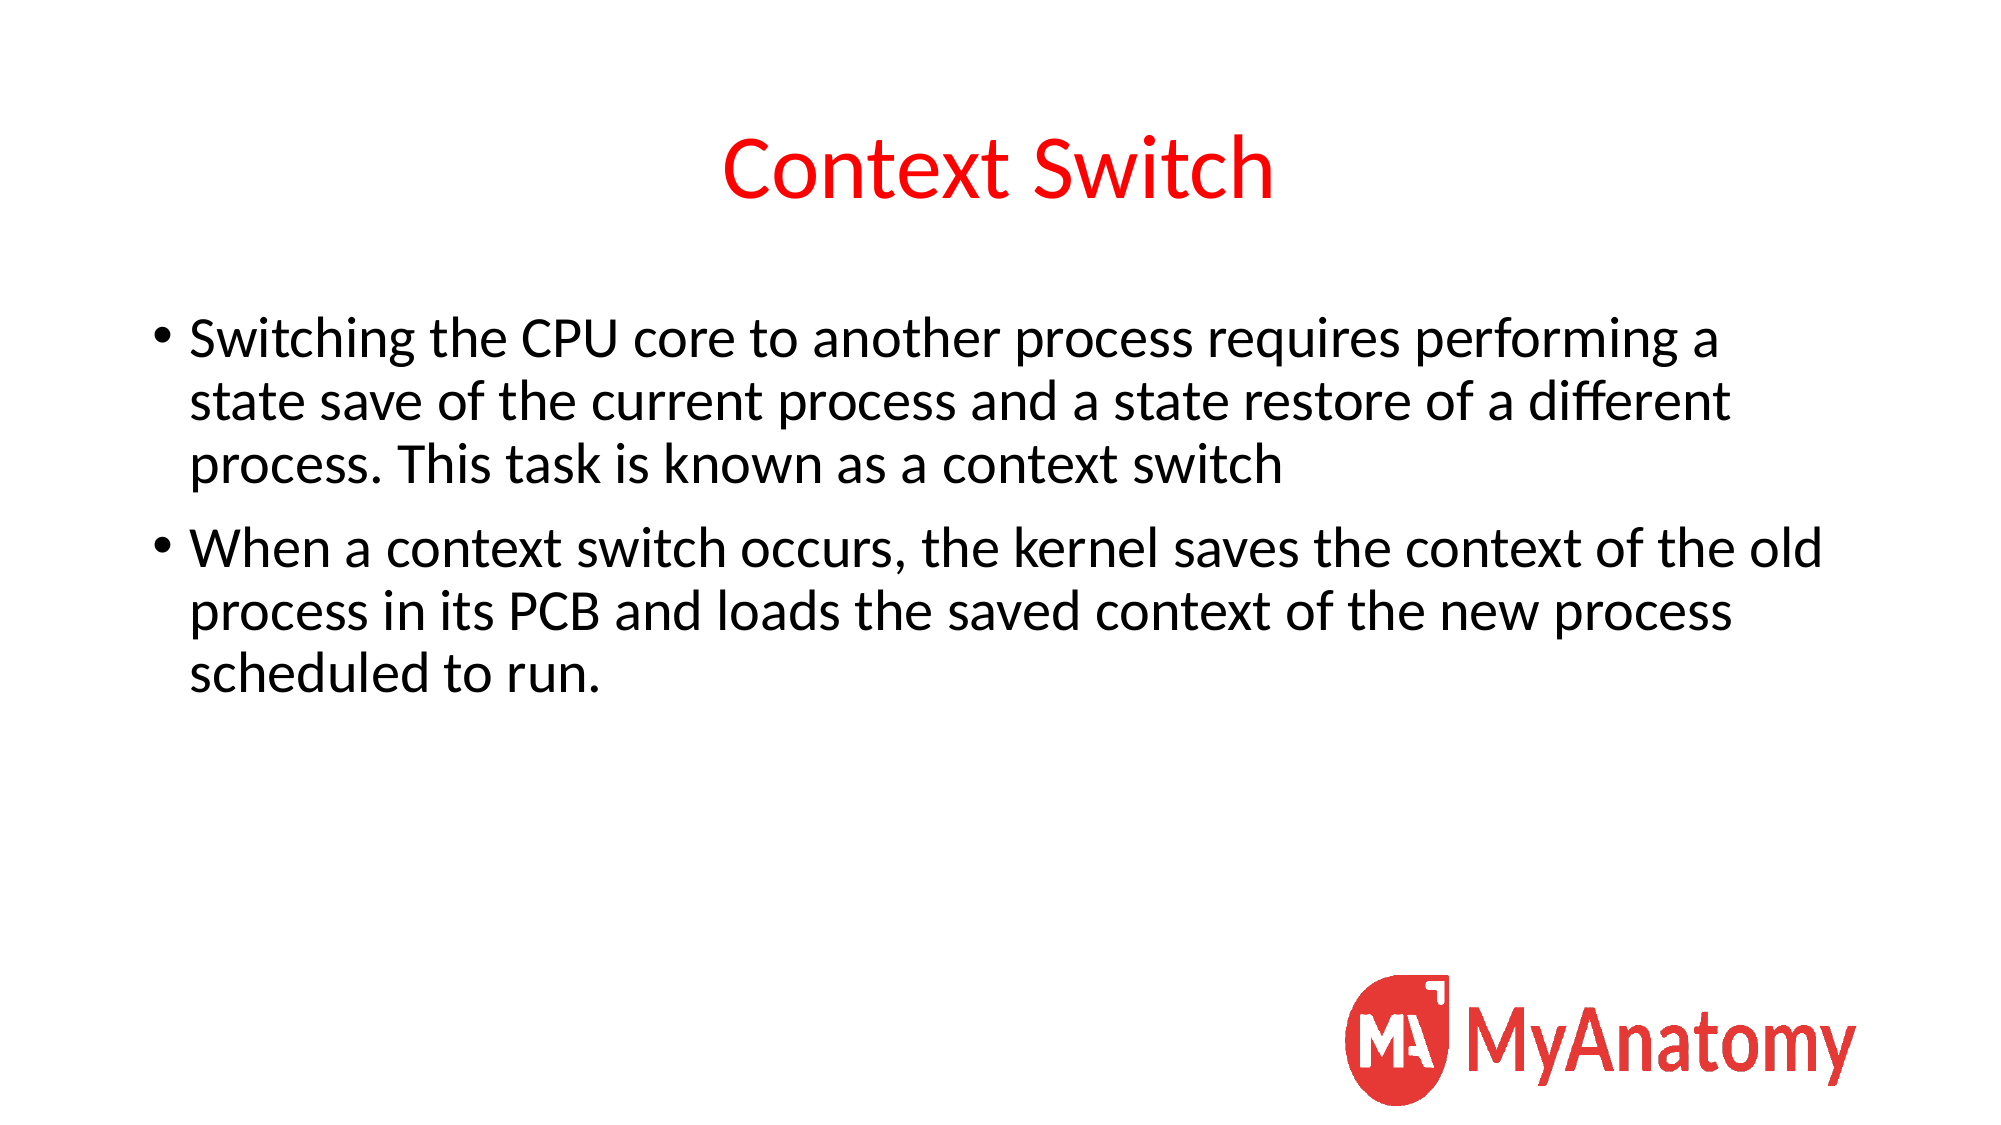

# Context Switch
Switching the CPU core to another process requires performing a state save of the current process and a state restore of a different process. This task is known as a context switch
When a context switch occurs, the kernel saves the context of the old process in its PCB and loads the saved context of the new process scheduled to run.